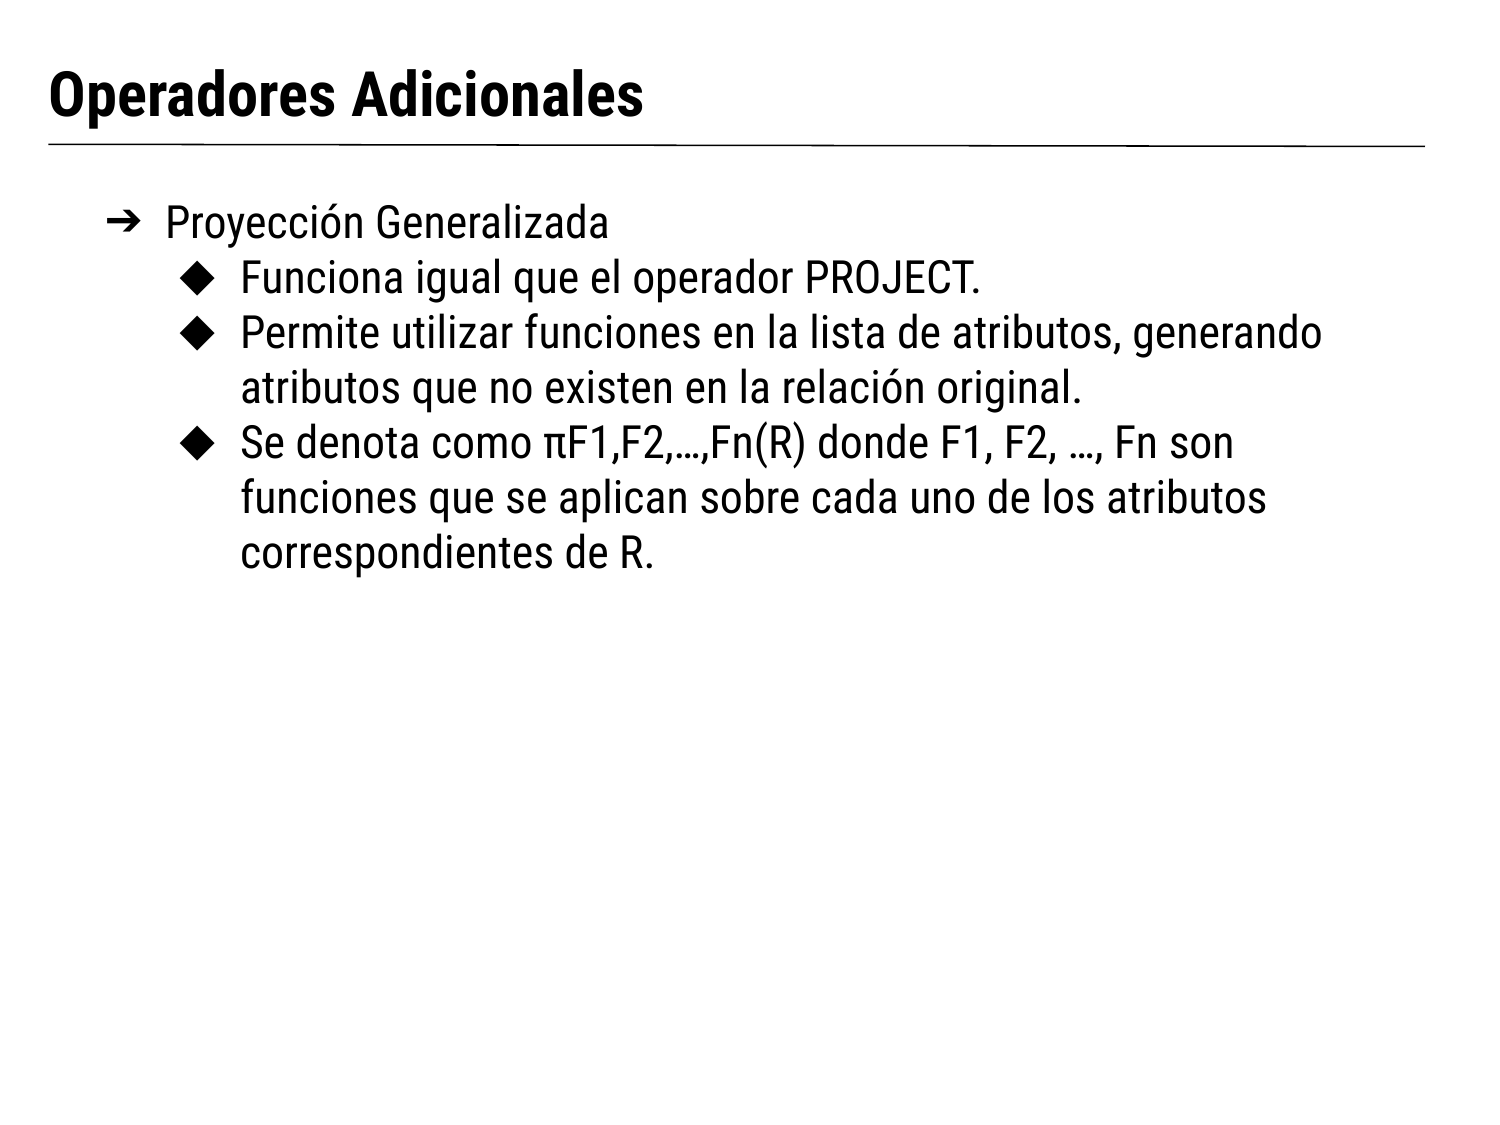

# Operadores Adicionales
Proyección Generalizada
Funciona igual que el operador PROJECT.
Permite utilizar funciones en la lista de atributos, generando atributos que no existen en la relación original.
Se denota como πF1,F2,…,Fn(R) donde F1, F2, …, Fn son funciones que se aplican sobre cada uno de los atributos correspondientes de R.